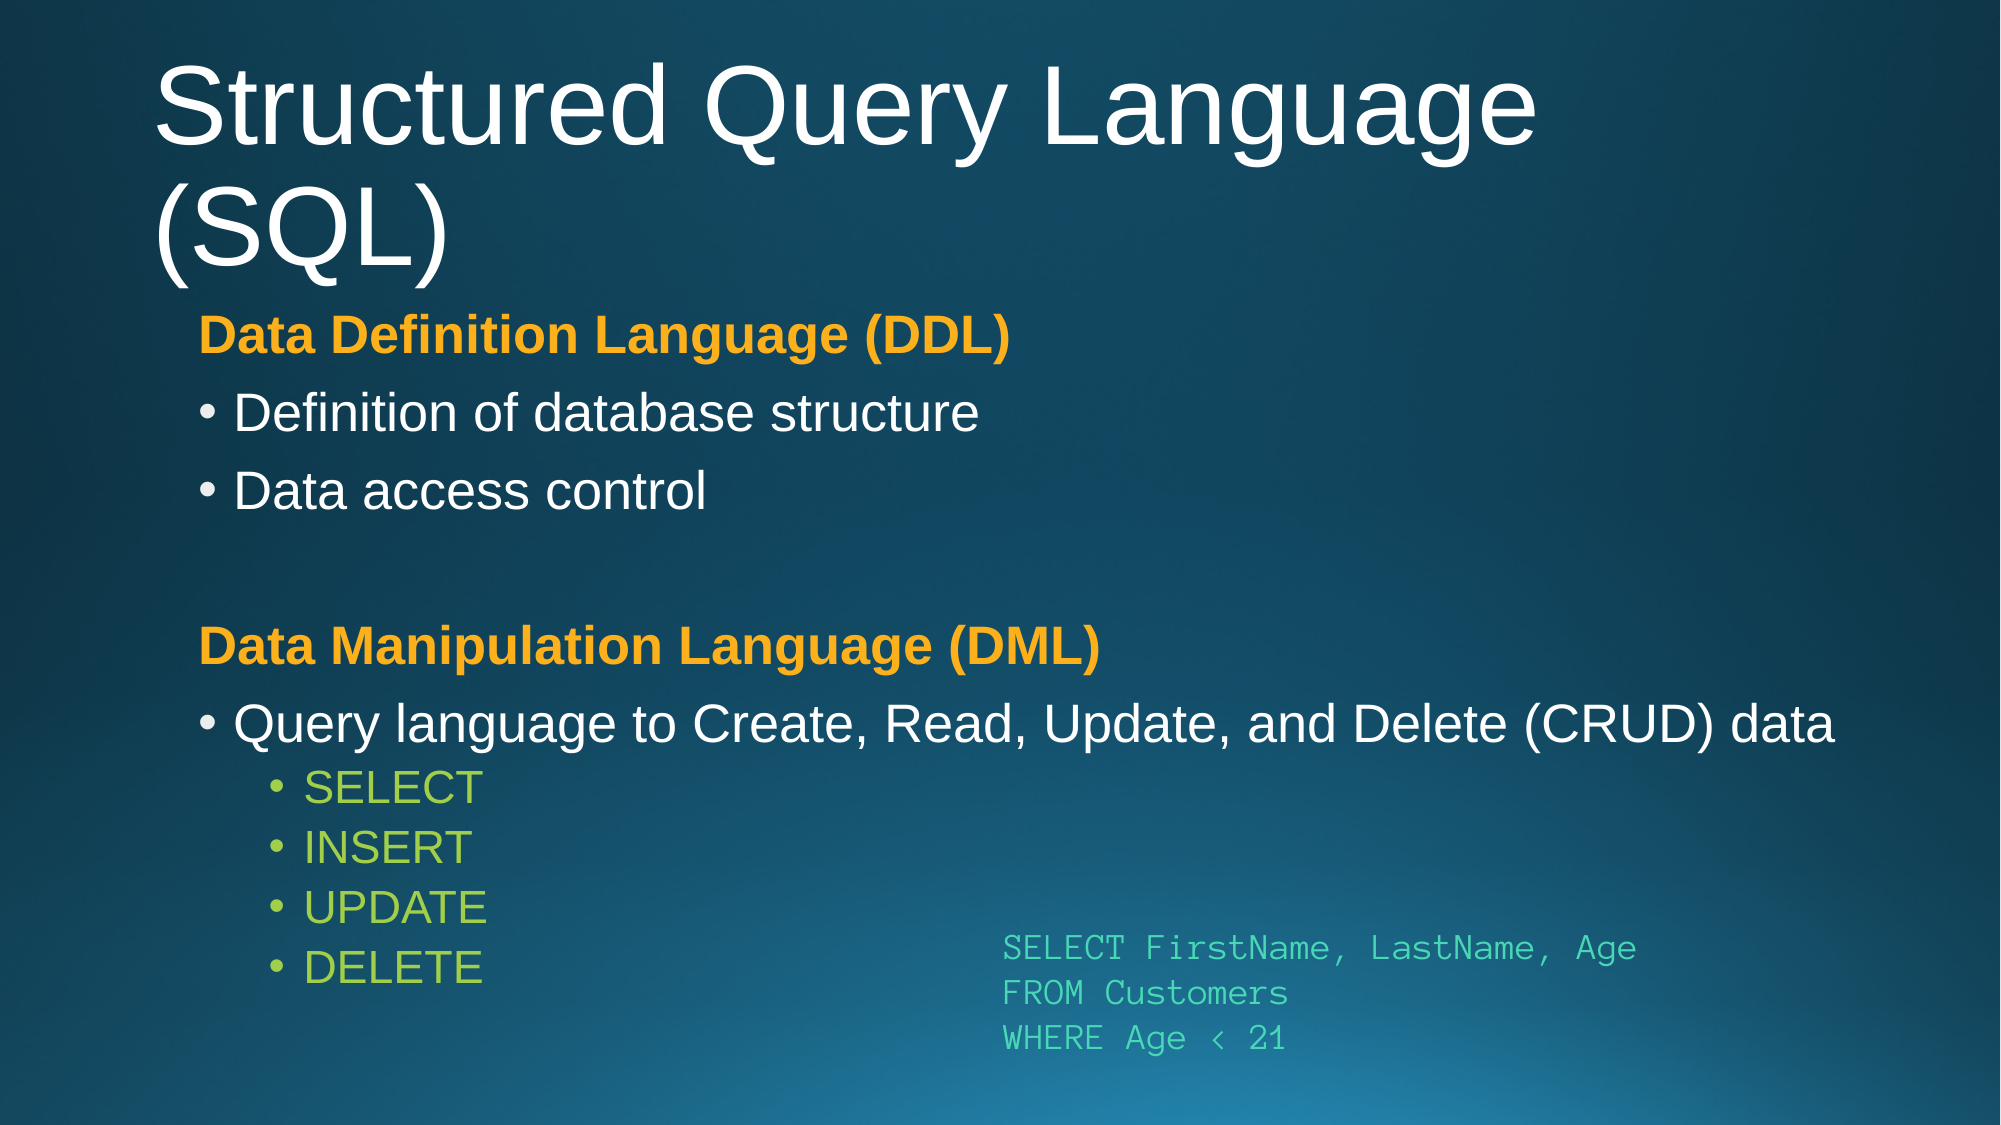

# Structured Query Language (SQL)
Data Definition Language (DDL)
Definition of database structure
Data access control

Data Manipulation Language (DML)
Query language to Create, Read, Update, and Delete (CRUD) data
SELECT
INSERT
UPDATE
DELETE
SELECT FirstName, LastName, Age
FROM Customers
WHERE Age < 21